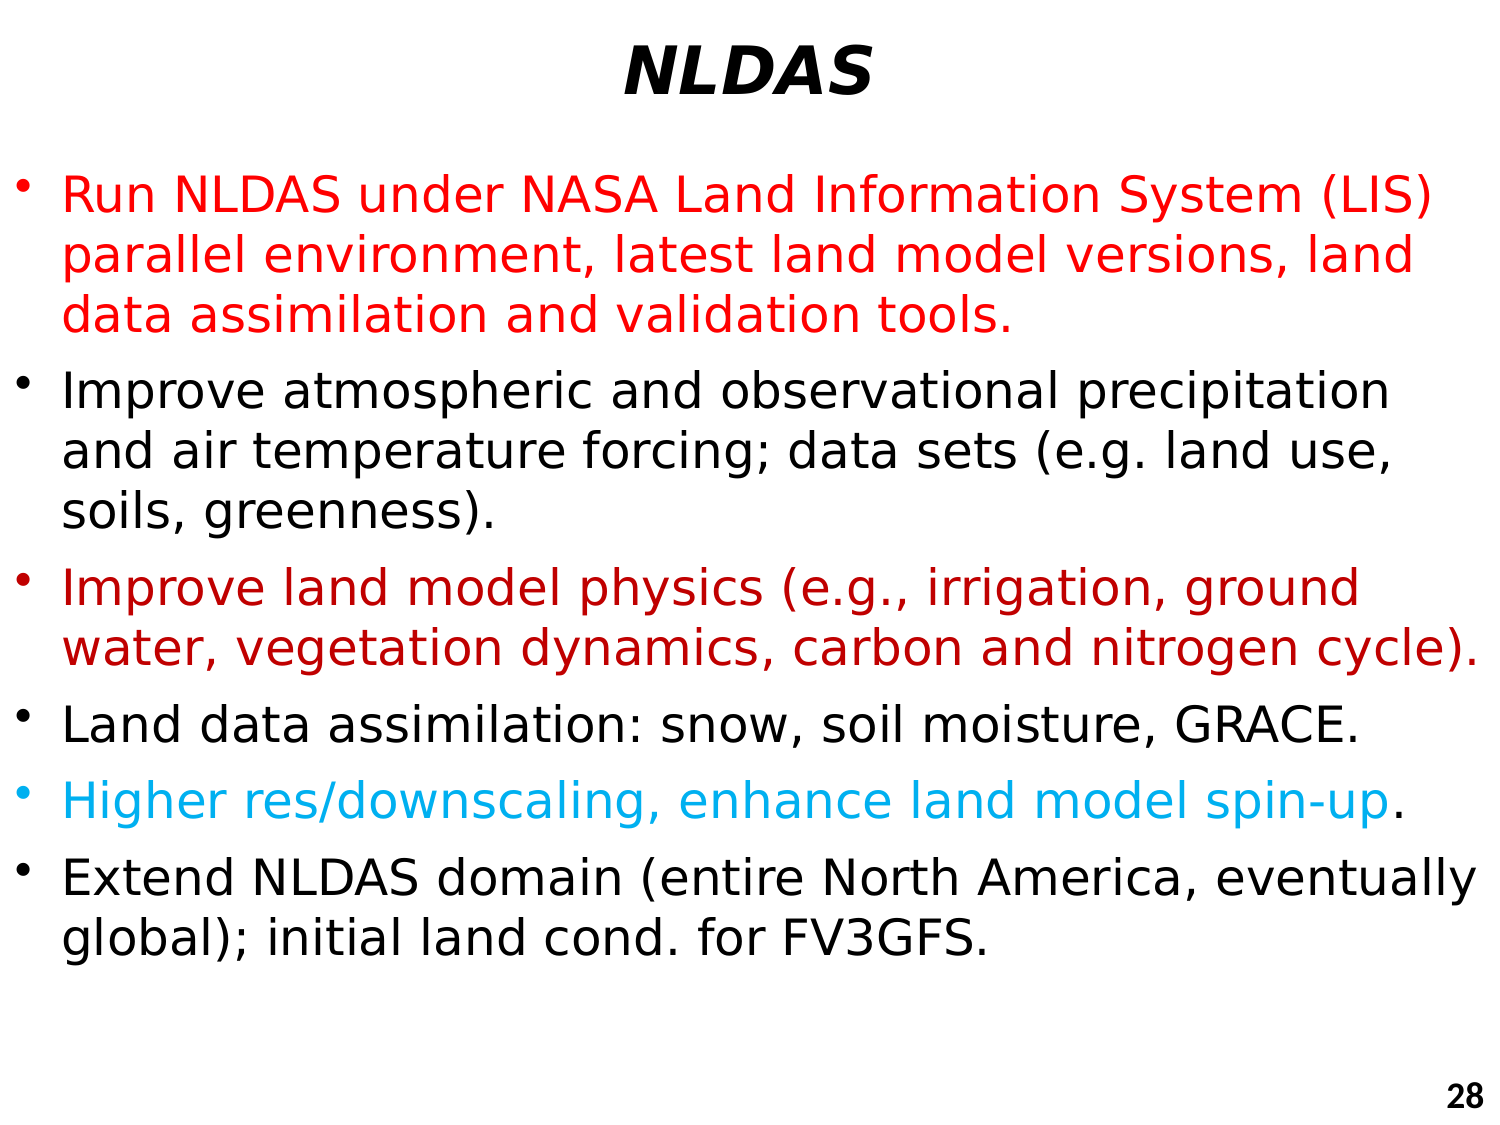

NLDAS
Run NLDAS under NASA Land Information System (LIS) parallel environment, latest land model versions, land data assimilation and validation tools.
Improve atmospheric and observational precipitation and air temperature forcing; data sets (e.g. land use, soils, greenness).
Improve land model physics (e.g., irrigation, ground water, vegetation dynamics, carbon and nitrogen cycle).
Land data assimilation: snow, soil moisture, GRACE.
Higher res/downscaling, enhance land model spin-up.
Extend NLDAS domain (entire North America, eventually global); initial land cond. for FV3GFS.
28